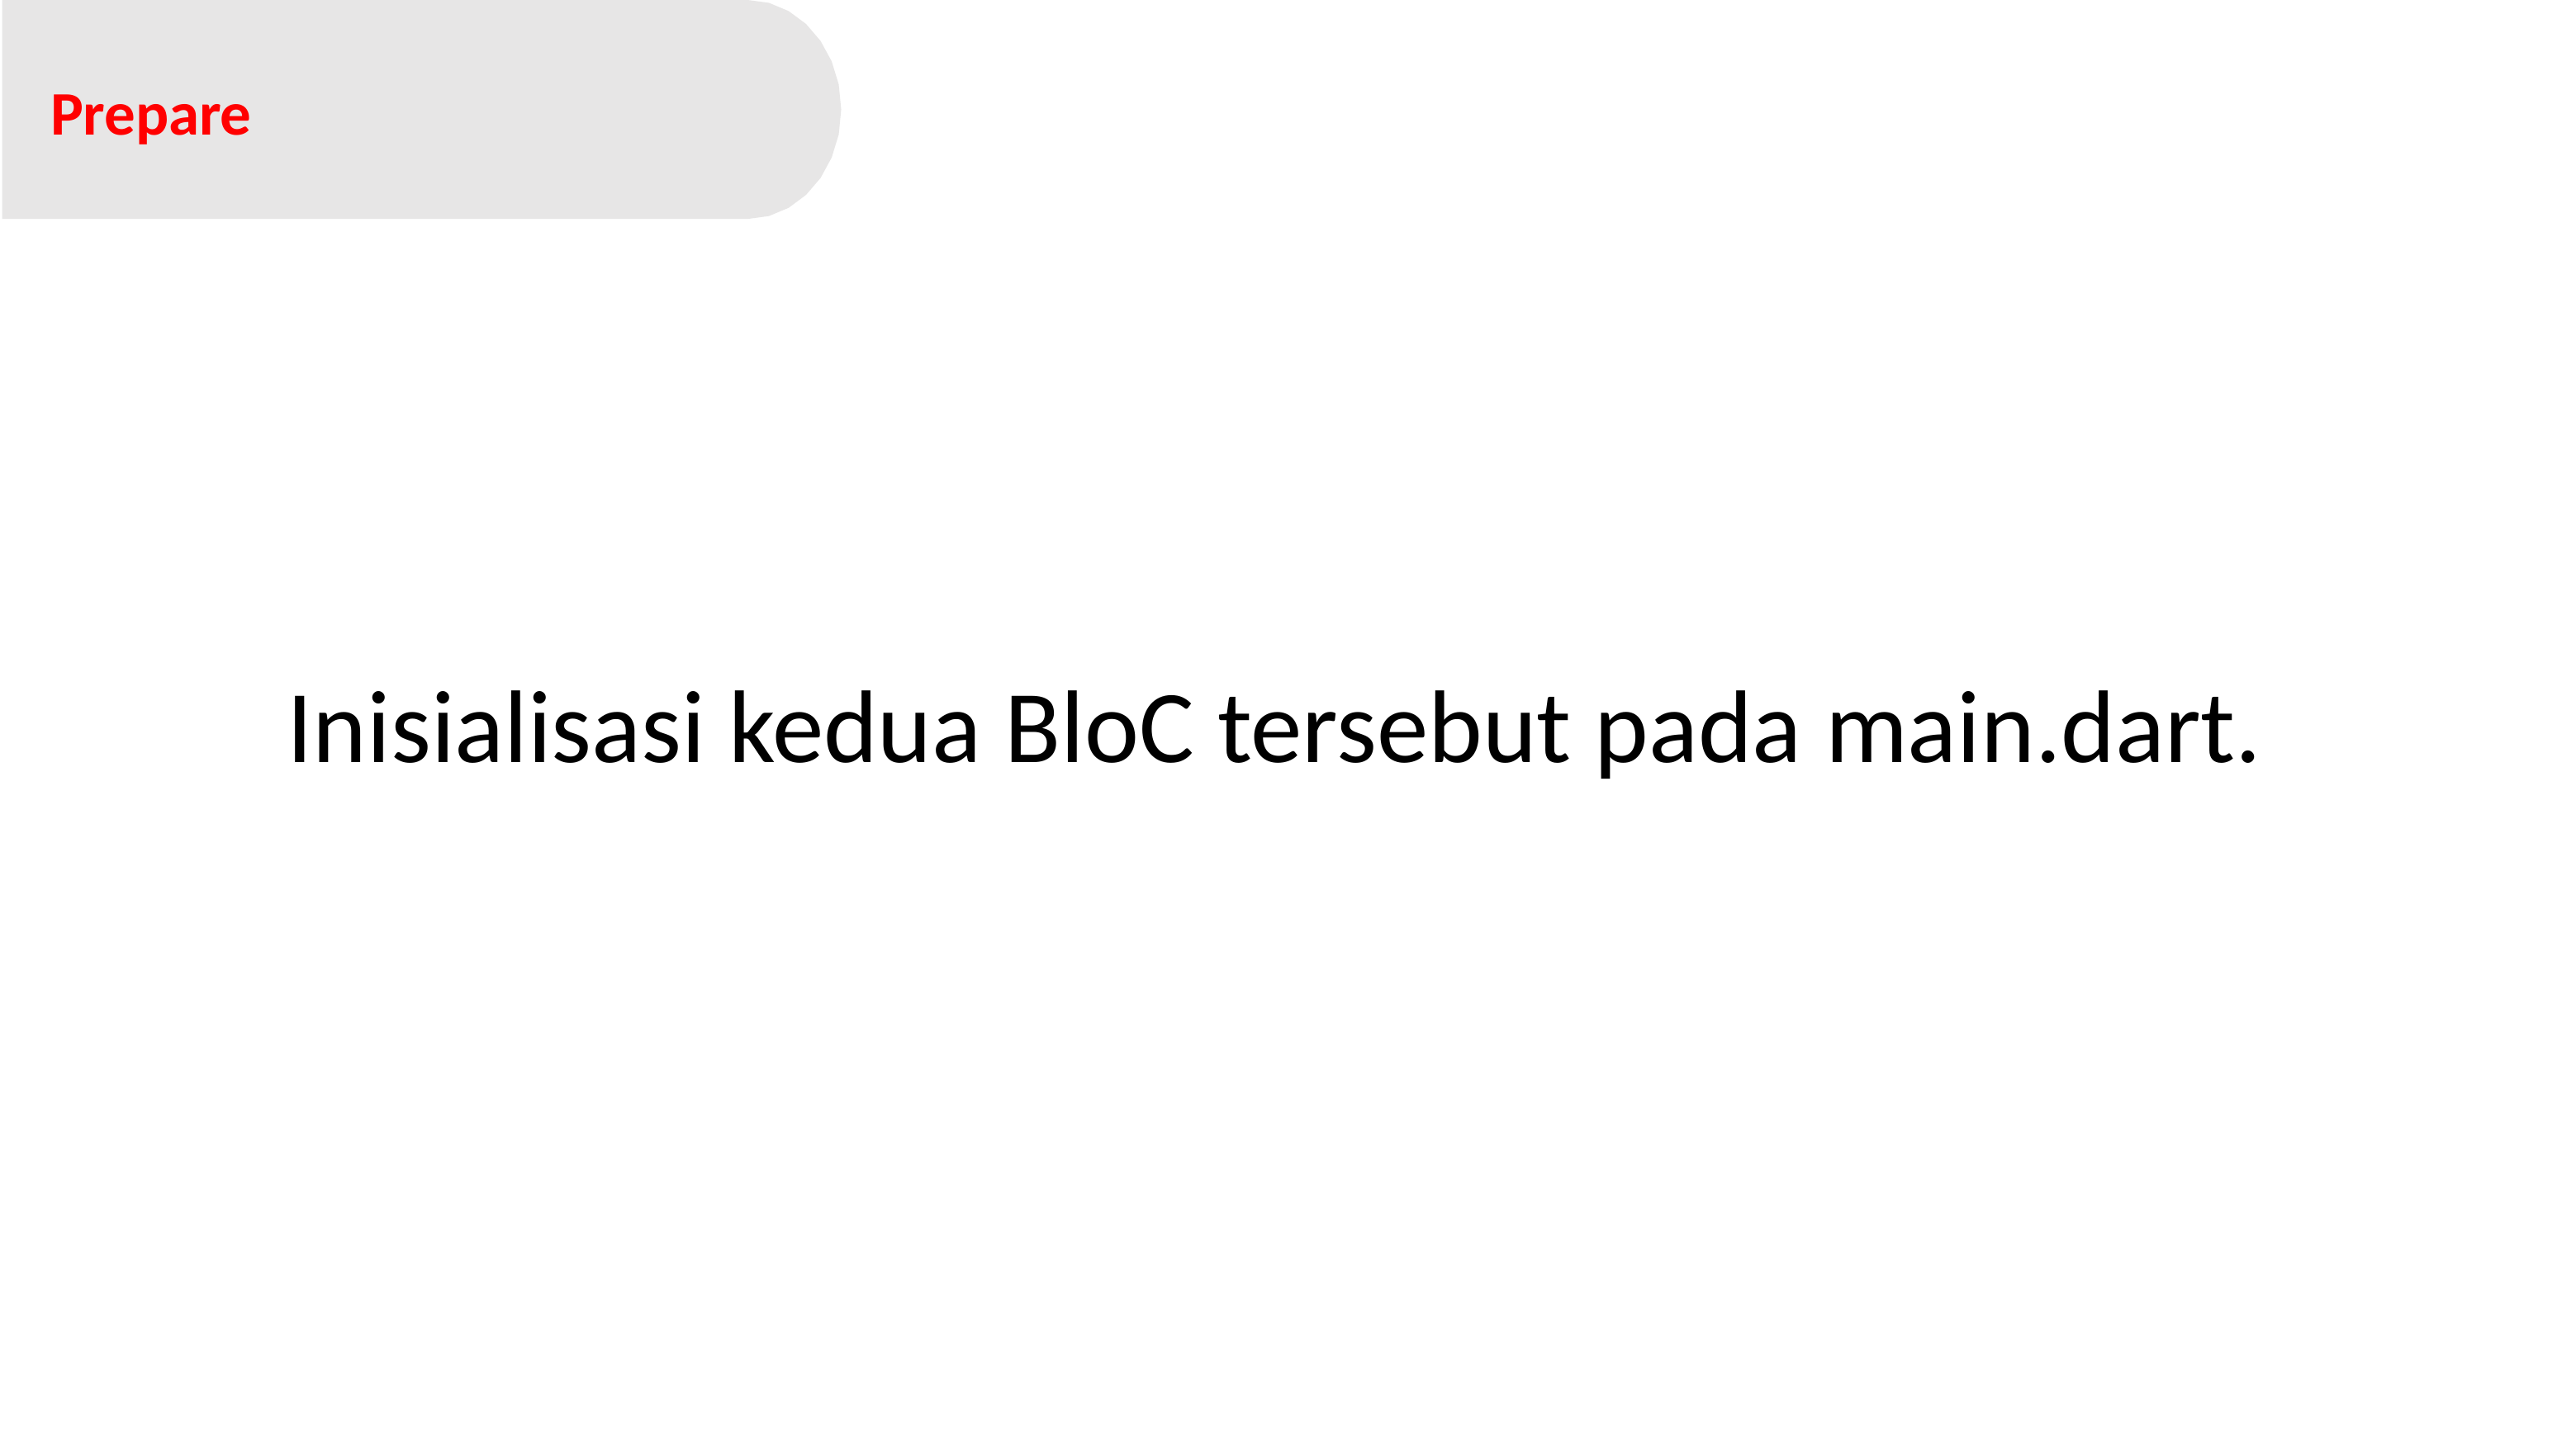

Prepare
Inisialisasi kedua BloC tersebut pada main.dart.